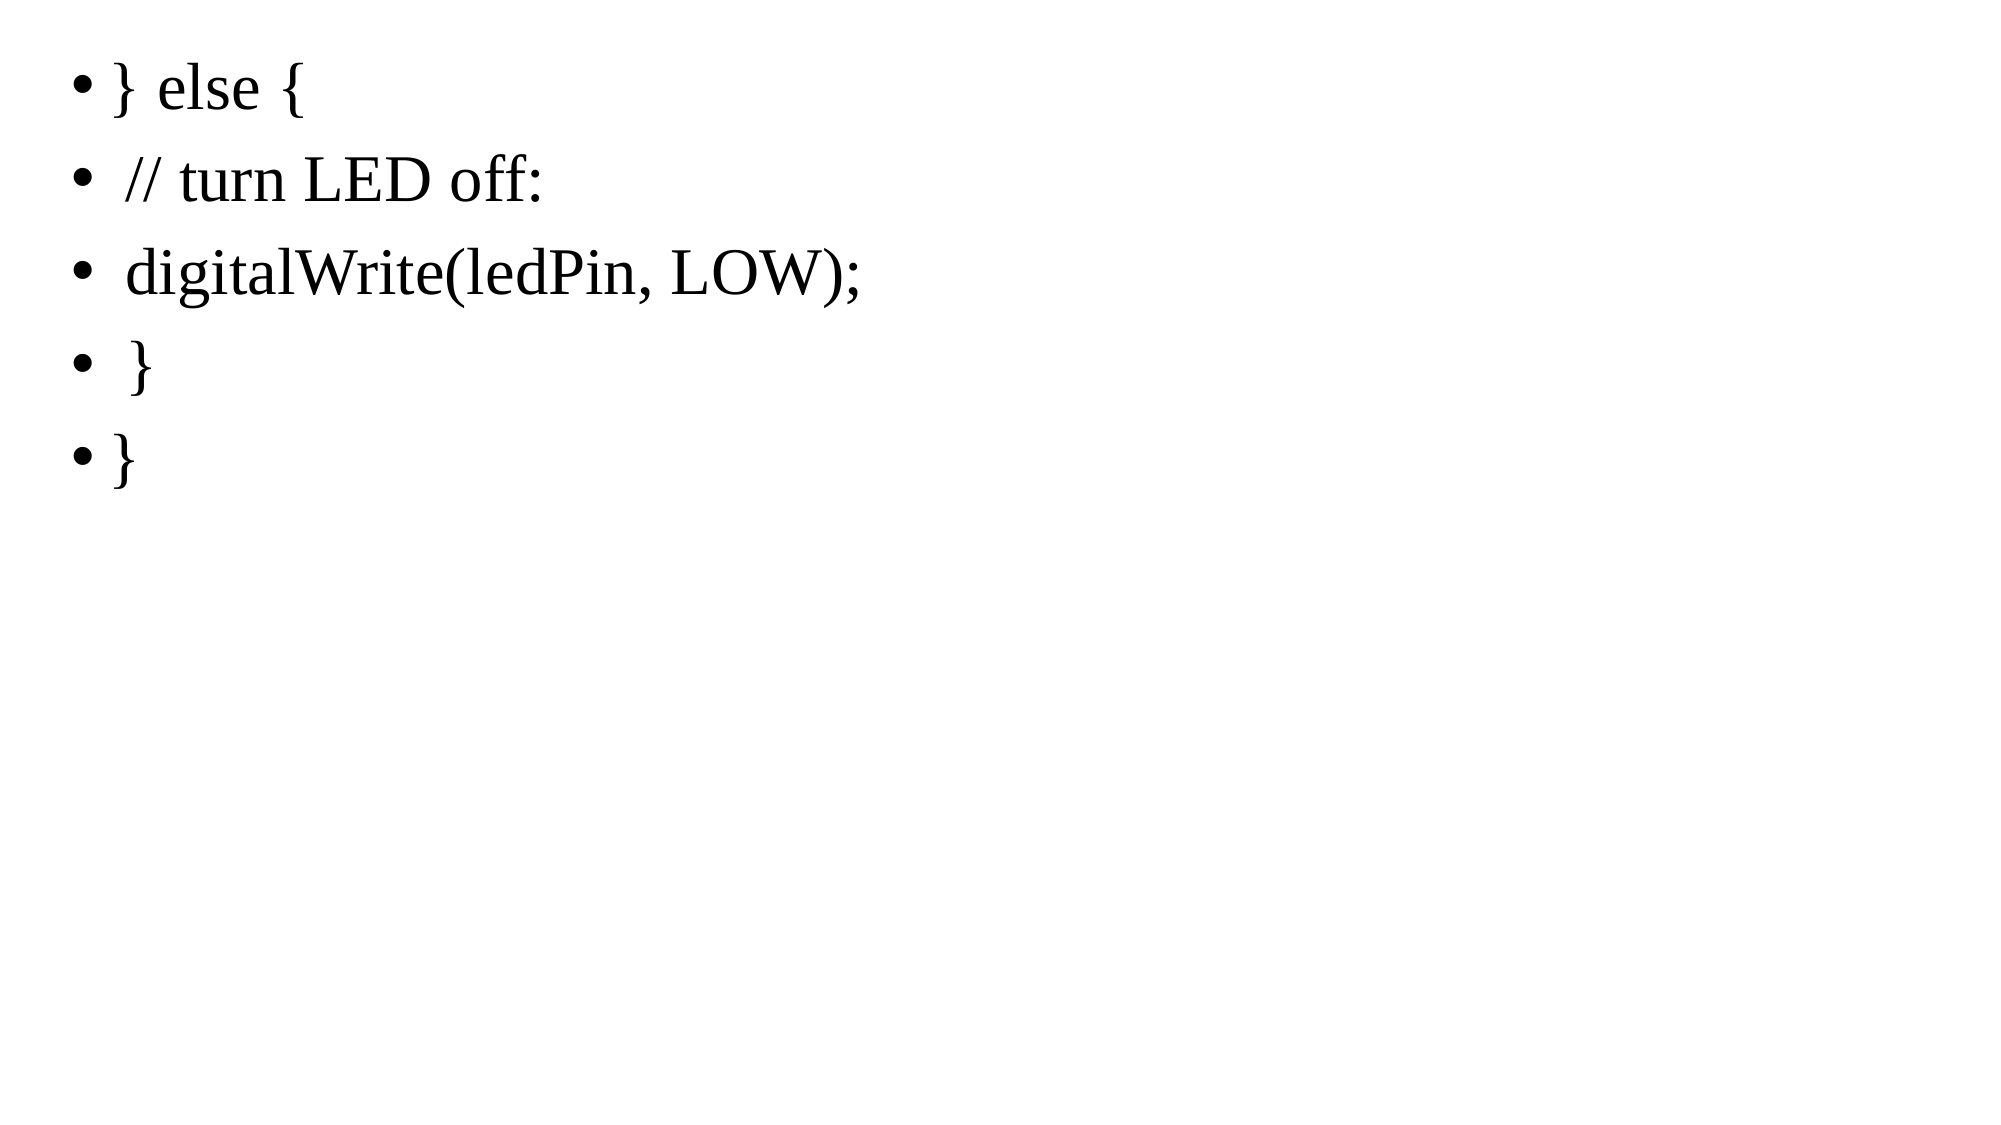

} else {
 // turn LED off:
 digitalWrite(ledPin, LOW);
 }
}